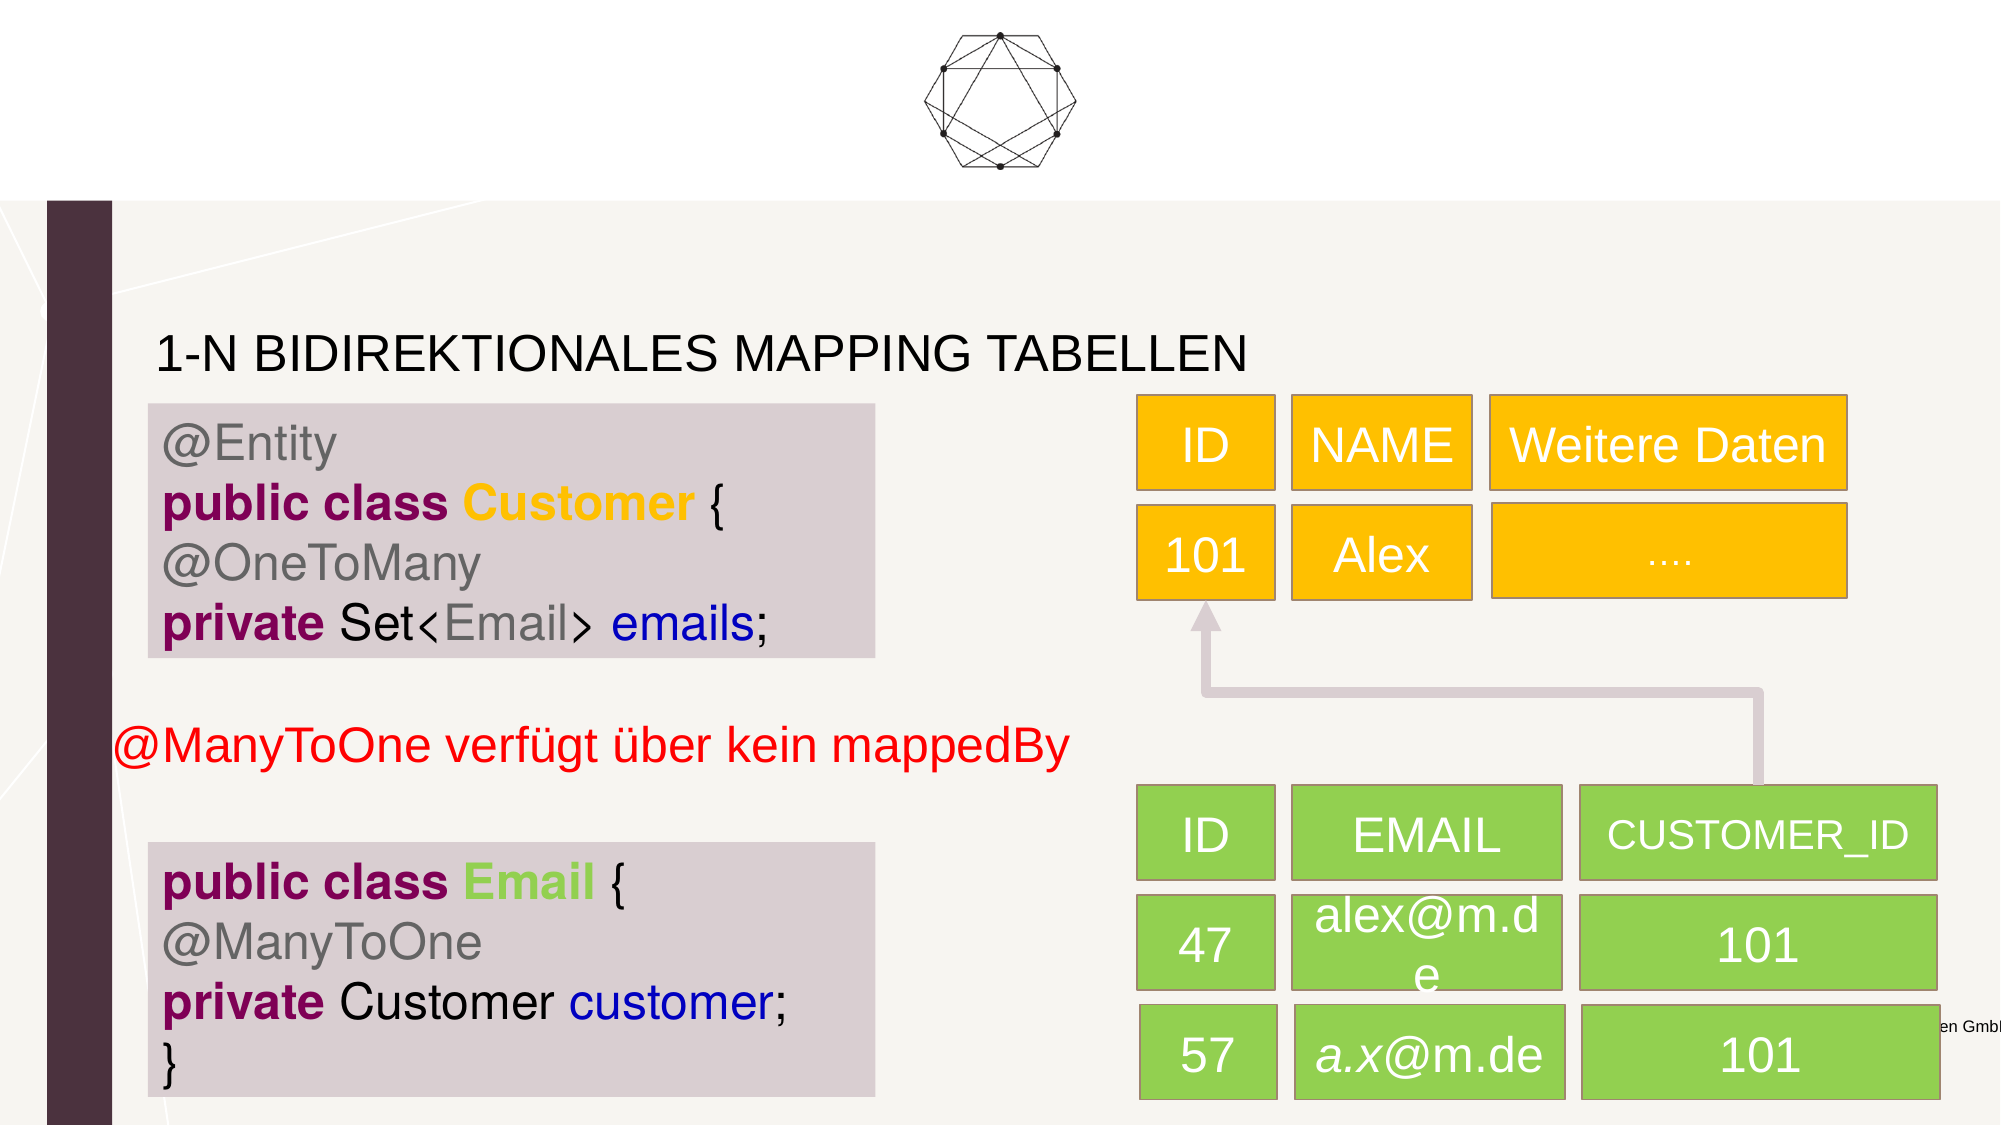

1-N Bidirektionales Mapping Tabellen
ID
NAME
Weitere Daten
@Entity
public class Customer {
@OneToMany
private Set<Email> emails;
….
101
Alex
@ManyToOne verfügt über kein mappedBy
ID
EMAIL
CUSTOMER_ID
public class Email {
@ManyToOne
private Customer customer;
}
47
alex@m.de
101
57
a.x@m.de
101
© Coding Akademie München GmbH